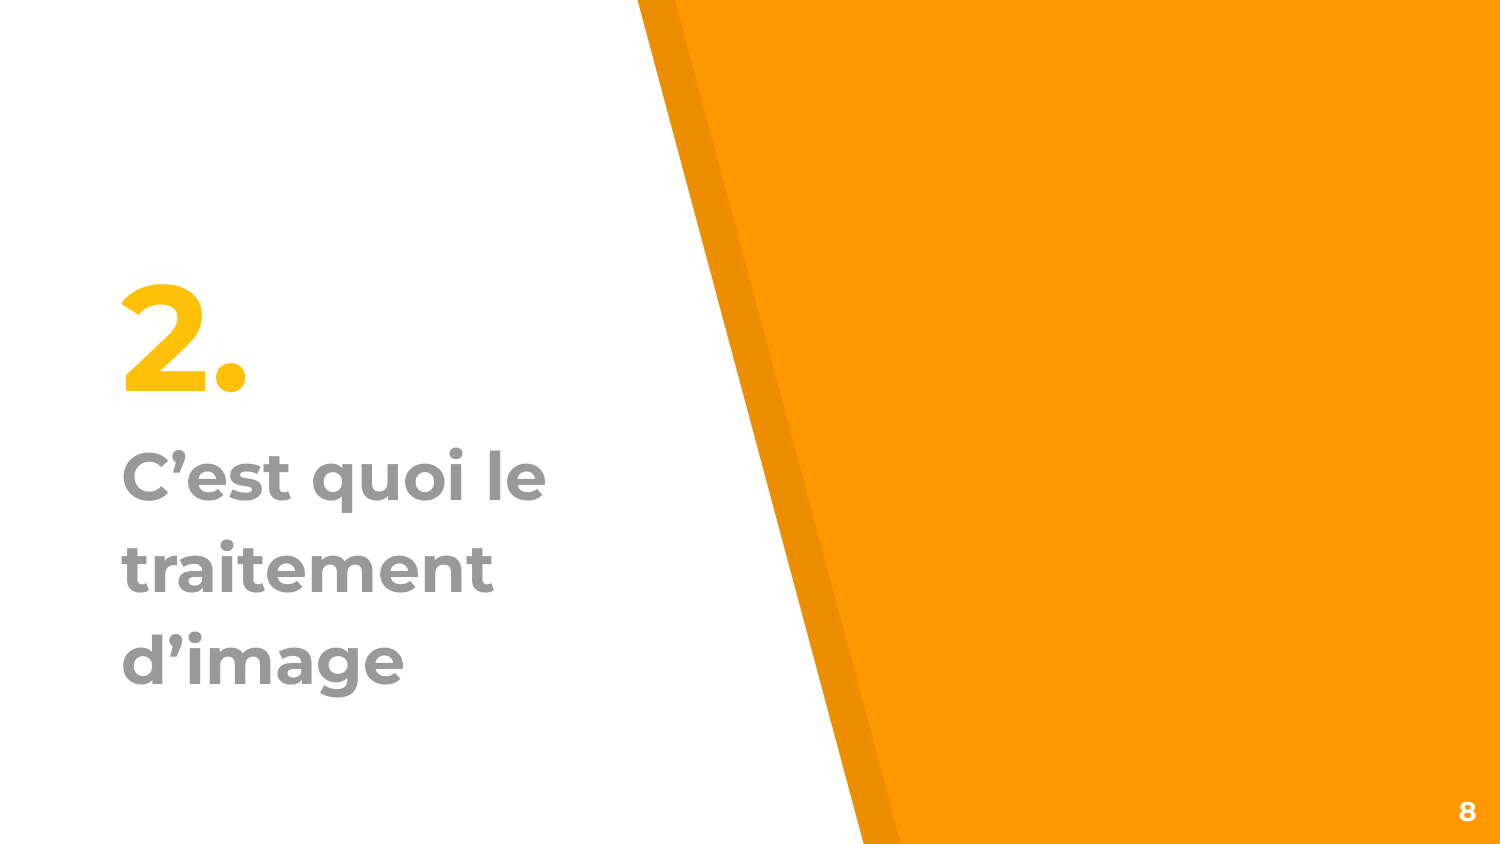

# 2.
C’est quoi le traitement d’image
8